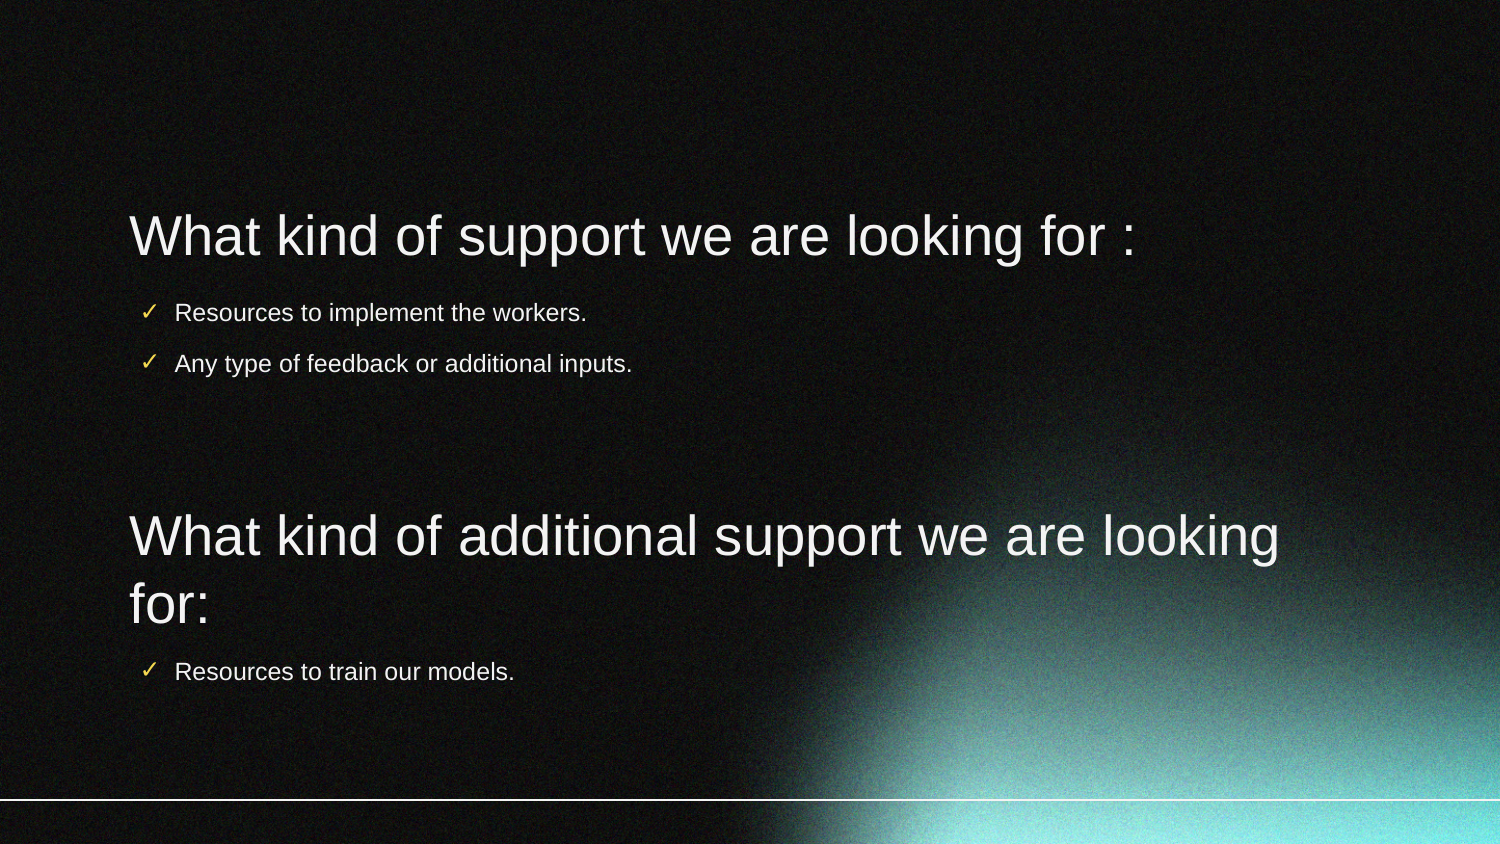

What kind of support we are looking for :

Resources to implement the workers.
Any type of feedback or additional inputs.

What kind of additional support we are looking for:
Resources to train our models.